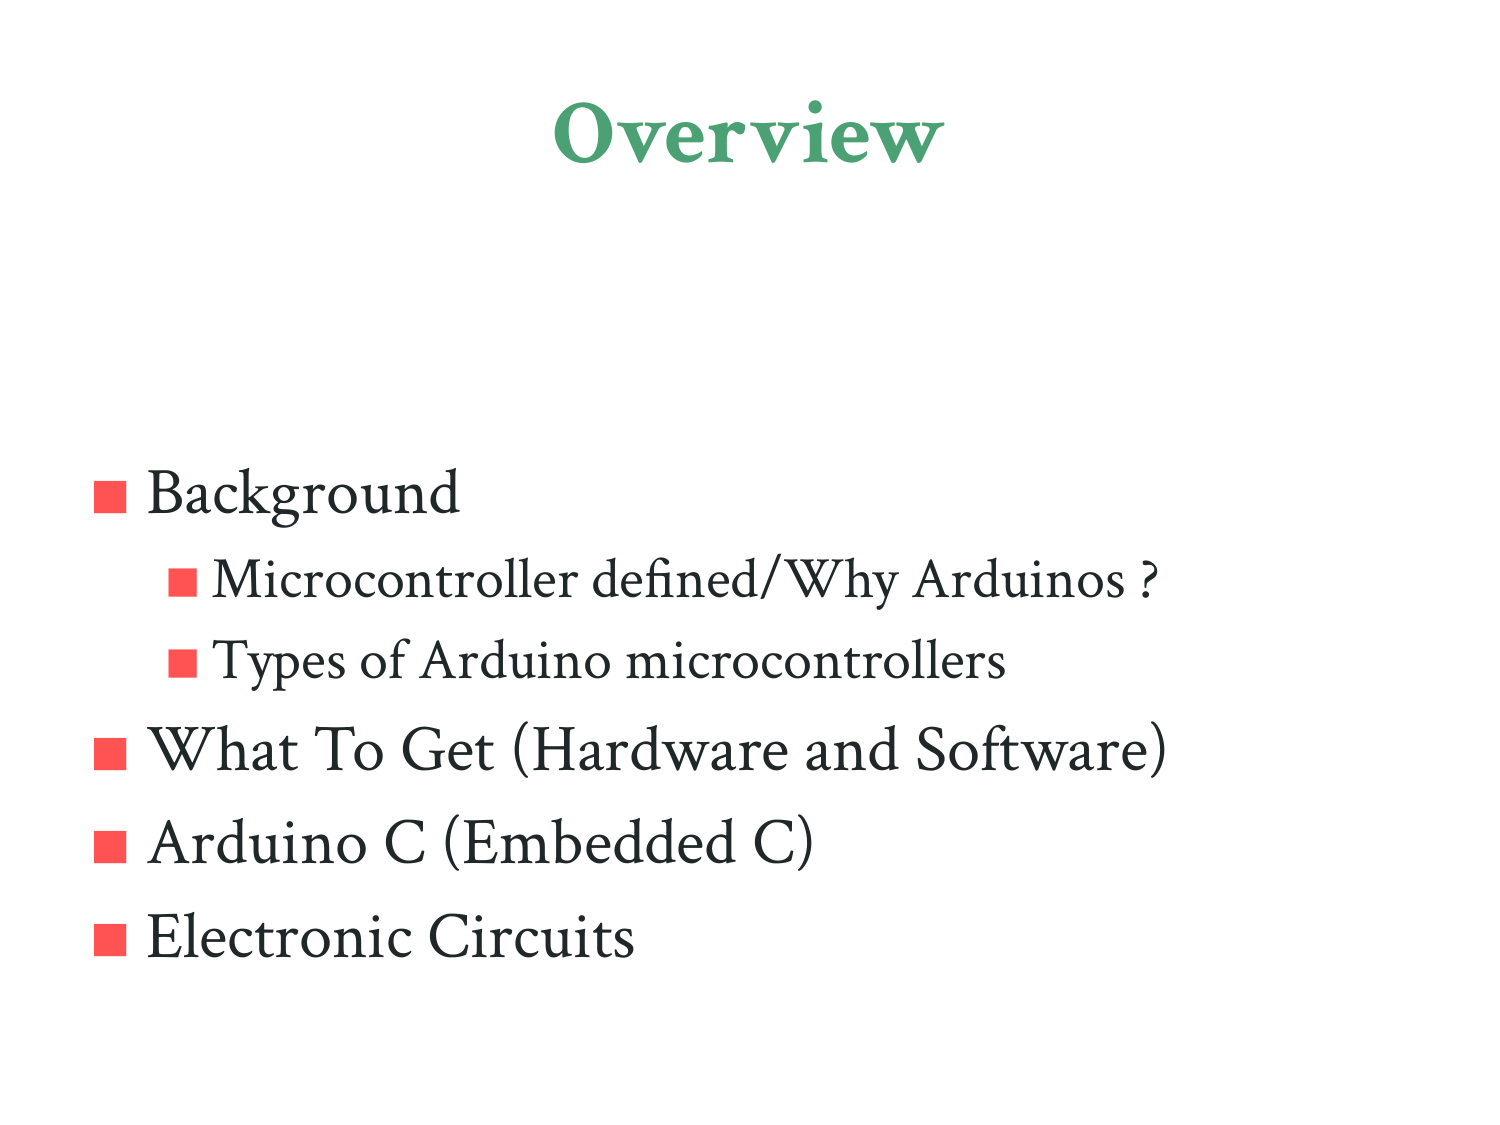

Overview
Background
Microcontroller defined/Why Arduinos ?
Types of Arduino microcontrollers
What To Get (Hardware and Software)
Arduino C (Embedded C)
Electronic Circuits